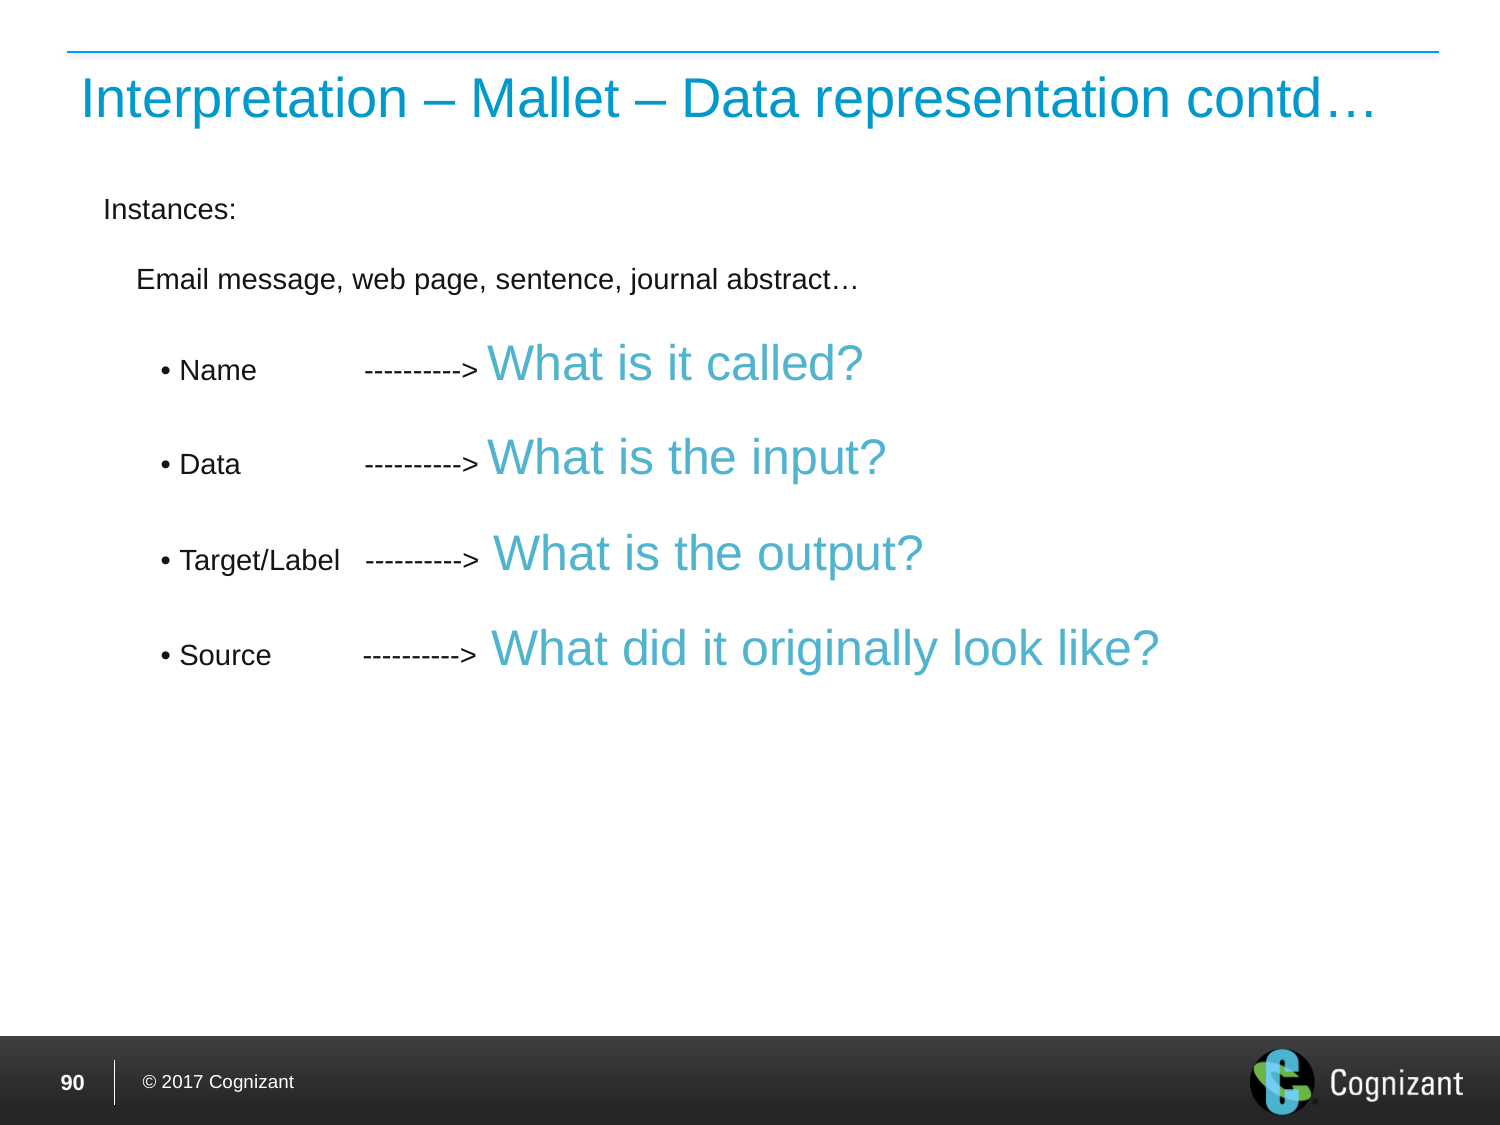

# Interpretation – Mallet – Data representation contd…
    Instances:

        Email message, web page, sentence, journal abstract…

           • Name             ----------> What is it called?

           • Data               ----------> What is the input?

           • Target/Label   ----------> What is the output?

           • Source           ----------> What did it originally look like?

90